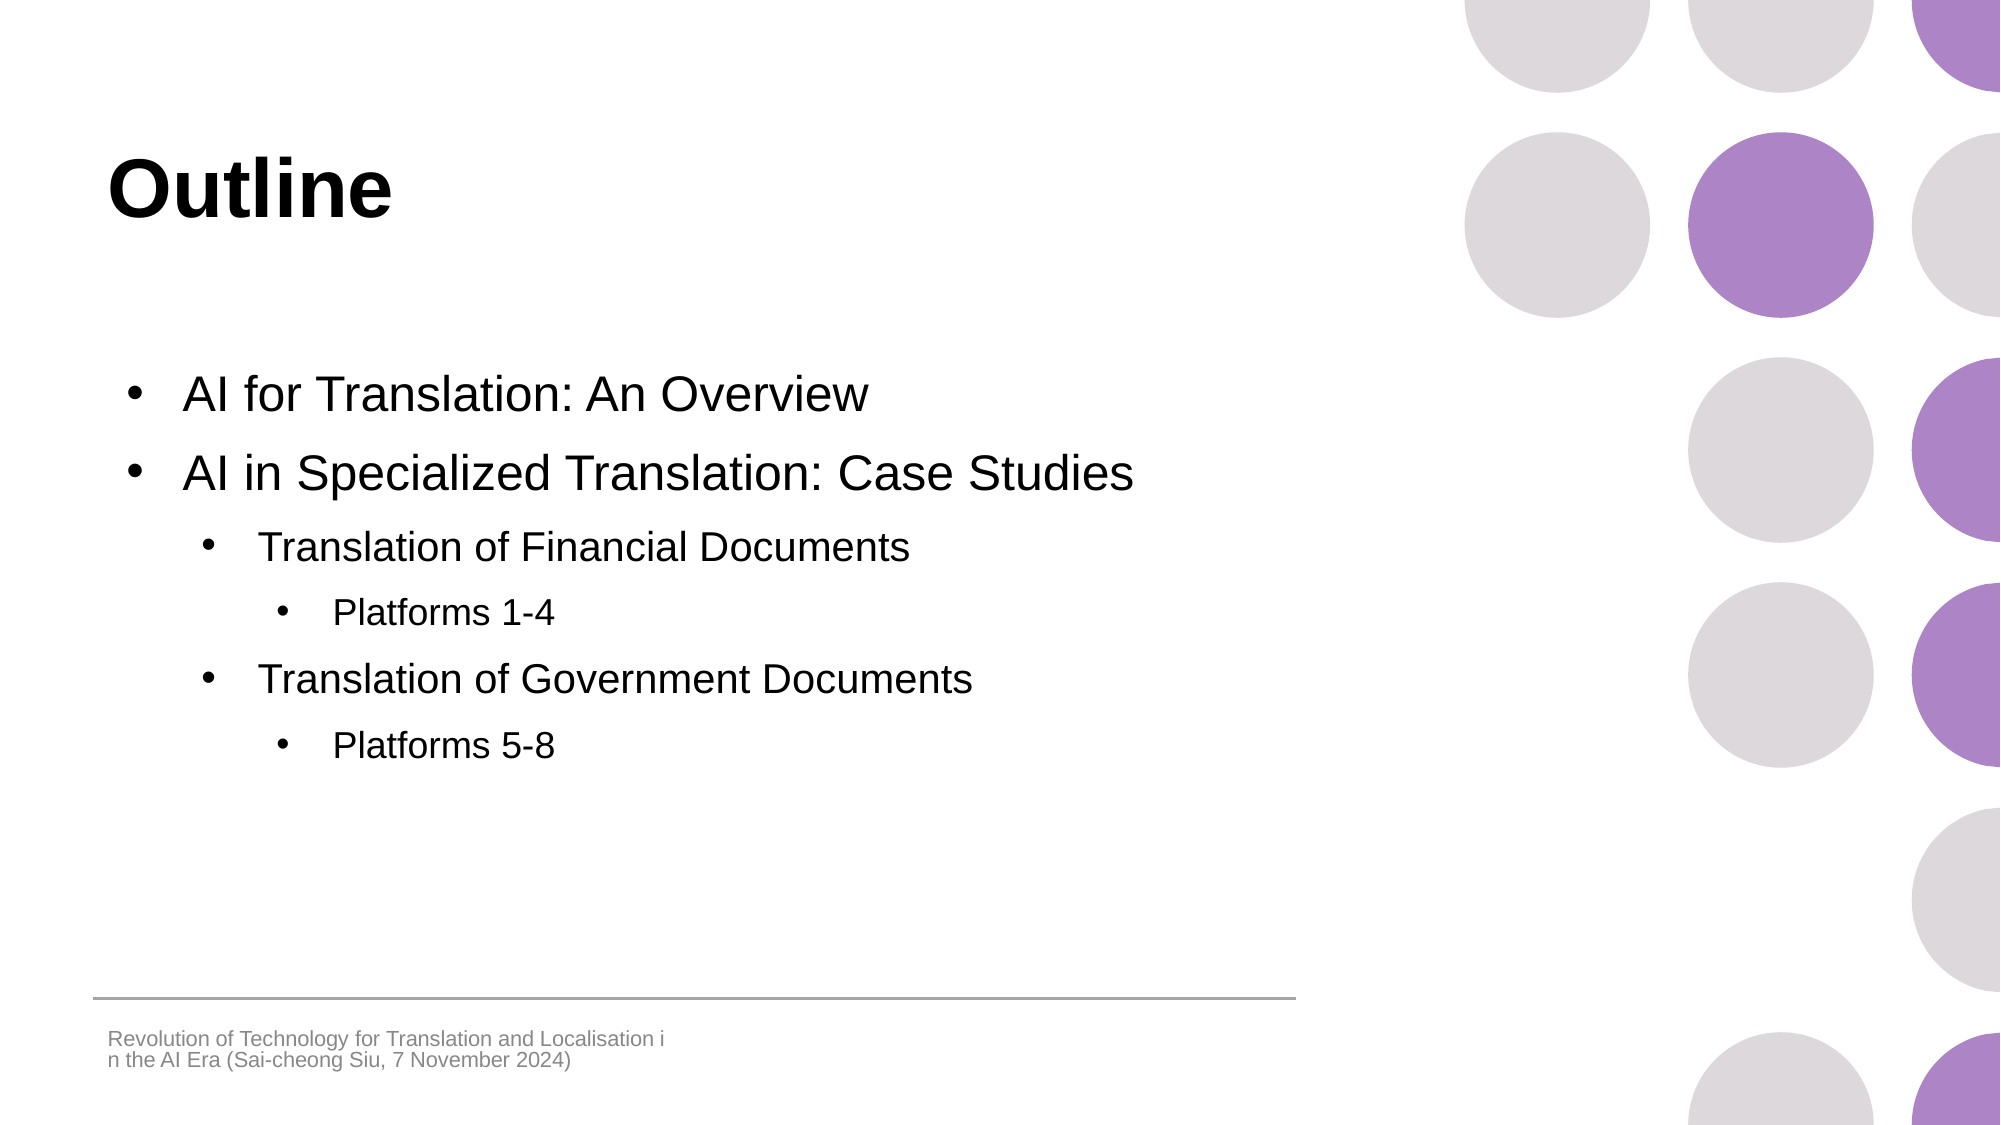

# Outline
AI for Translation: An Overview
AI in Specialized Translation: Case Studies
Translation of Financial Documents
Platforms 1-4
Translation of Government Documents
Platforms 5-8
Revolution of Technology for Translation and Localisation in the AI Era (Sai-cheong Siu, 7 November 2024)